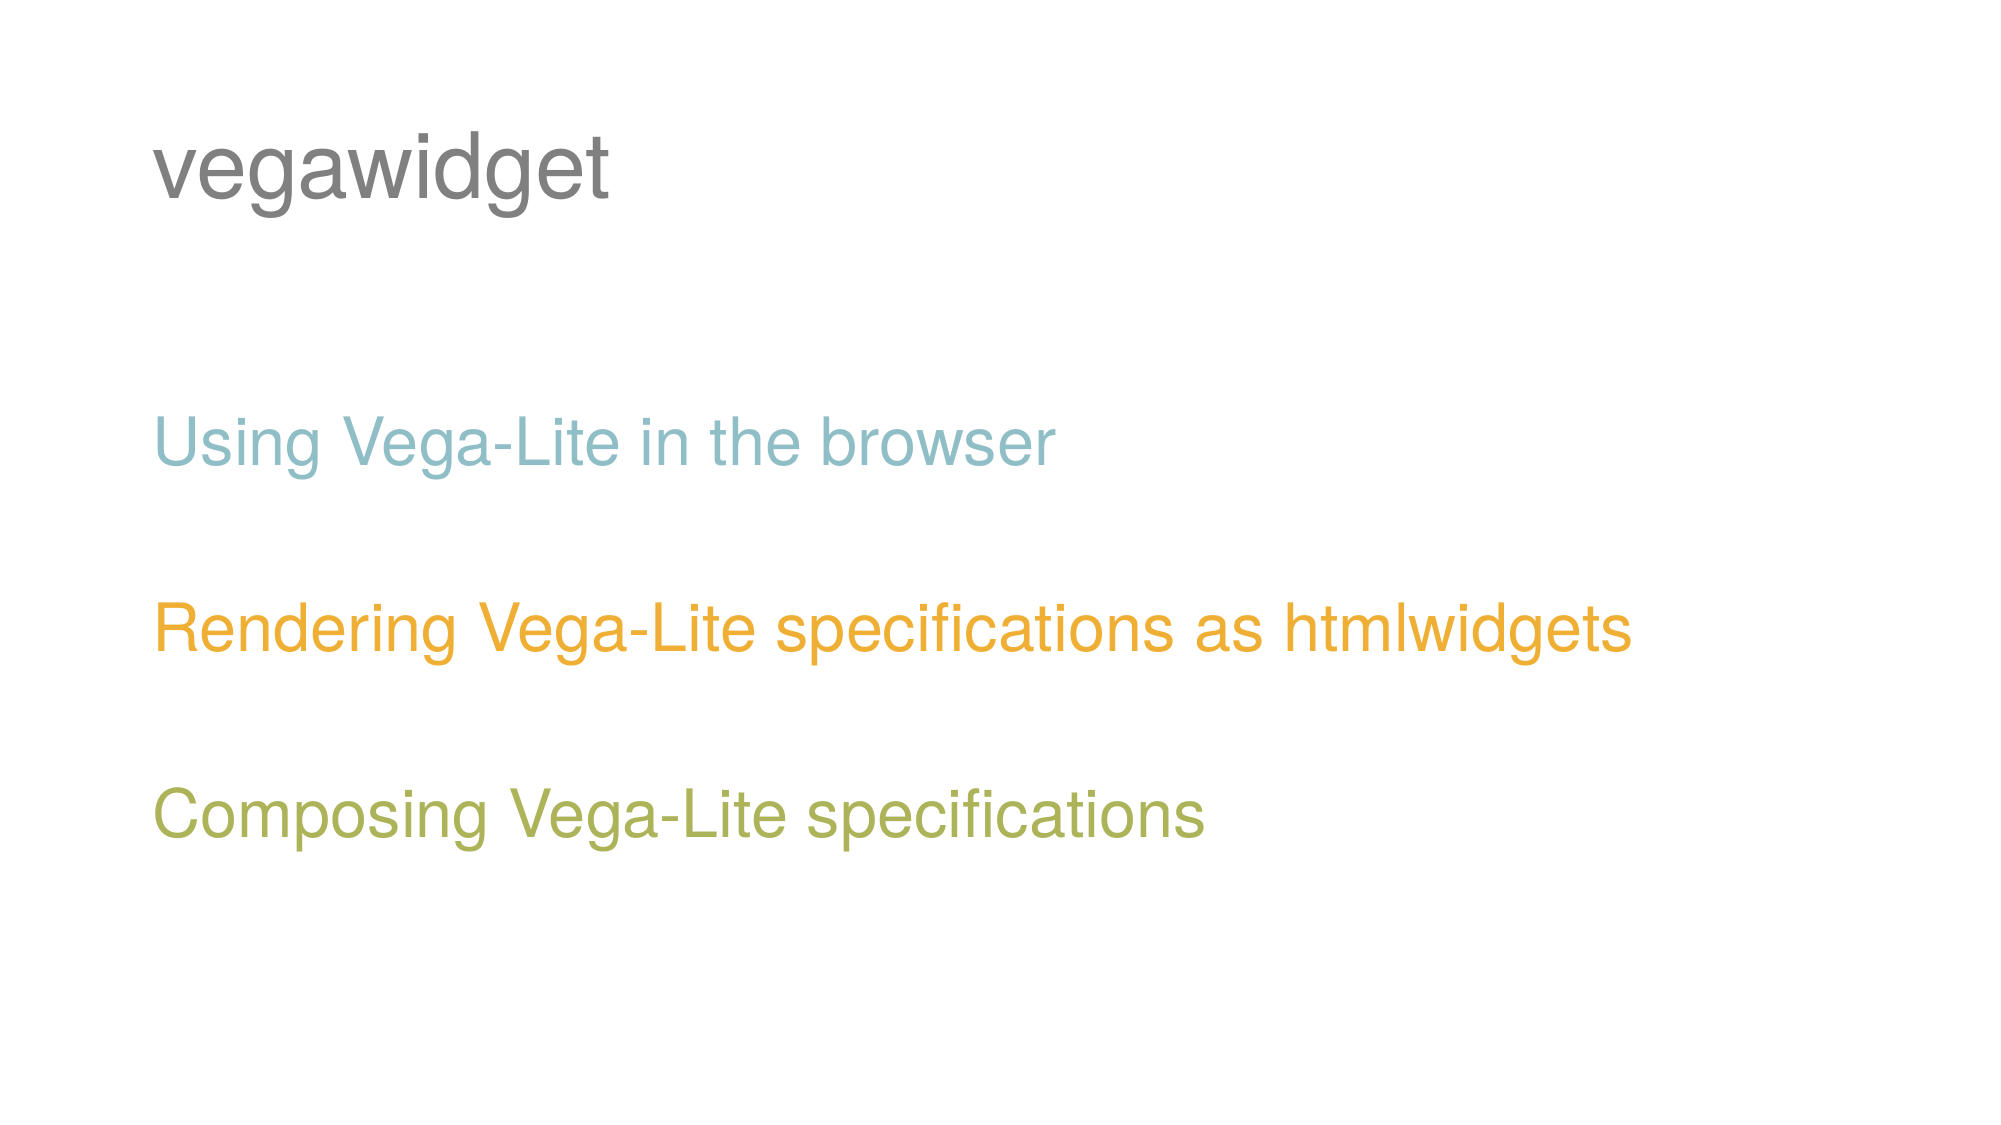

# vegawidget

Using Vega-Lite in the browser

Rendering Vega-Lite specifications as htmlwidgets

Composing Vega-Lite specifications